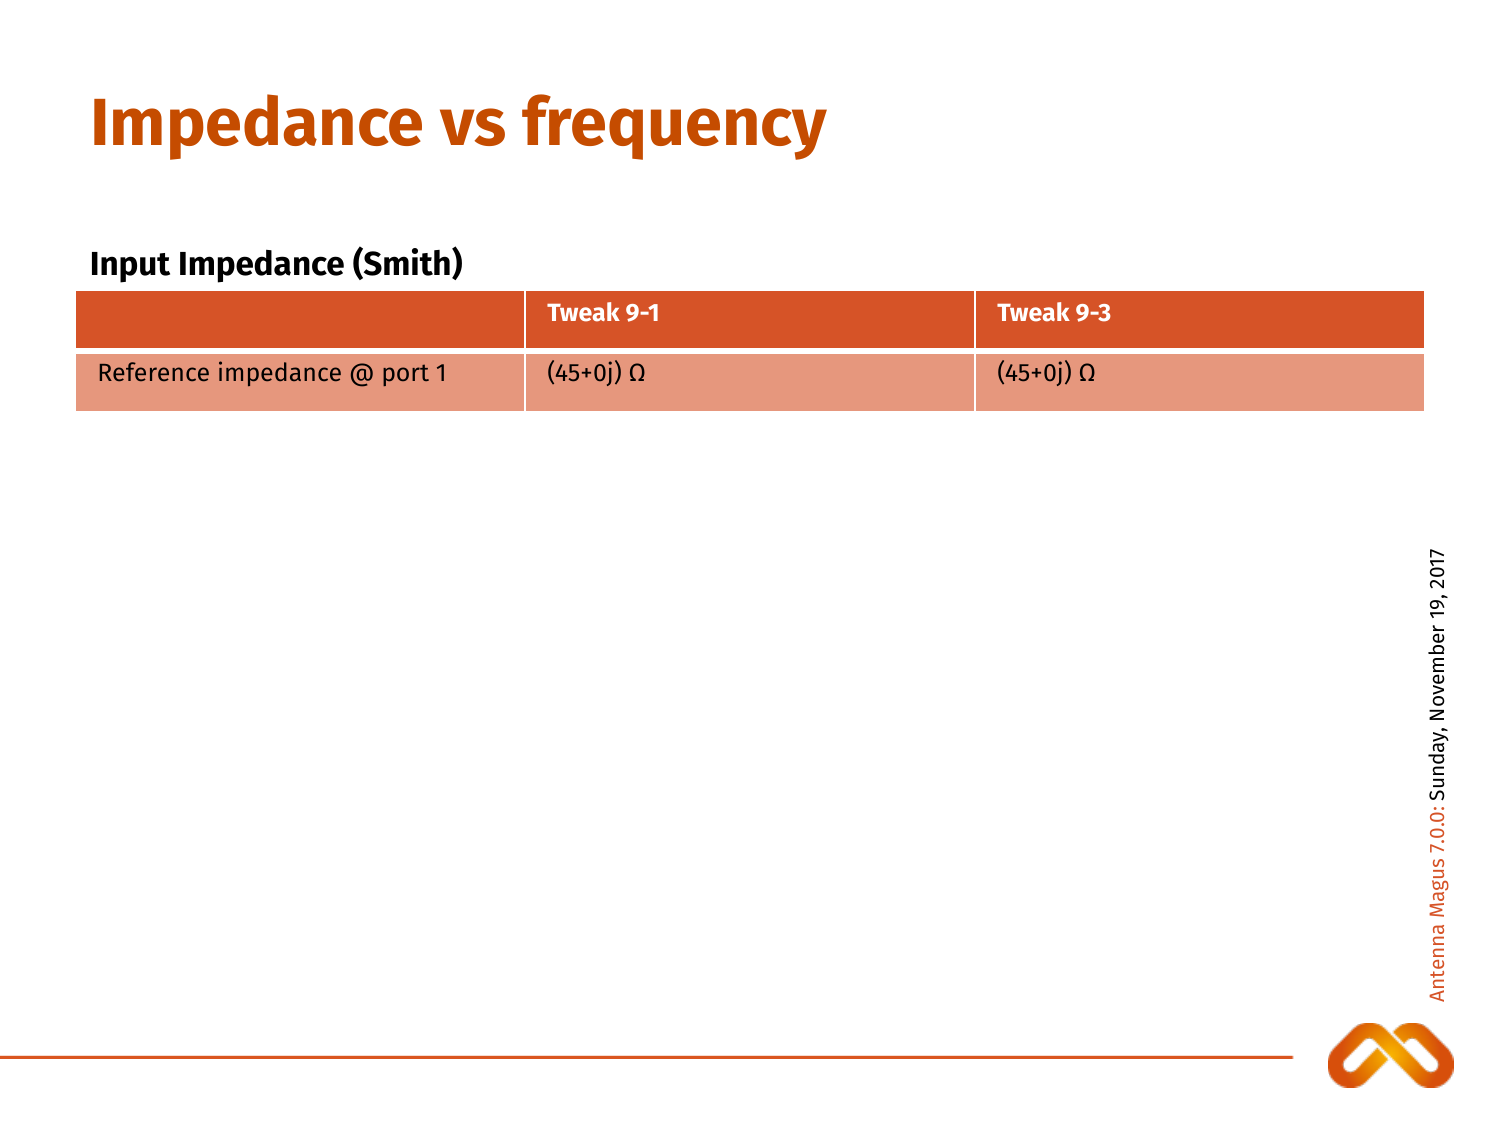

# Impedance vs frequency
Input Impedance (Smith)
|  | Tweak 9-1 | Tweak 9-3 |
| --- | --- | --- |
| Reference impedance @ port 1 | (45+0j) Ω | (45+0j) Ω |